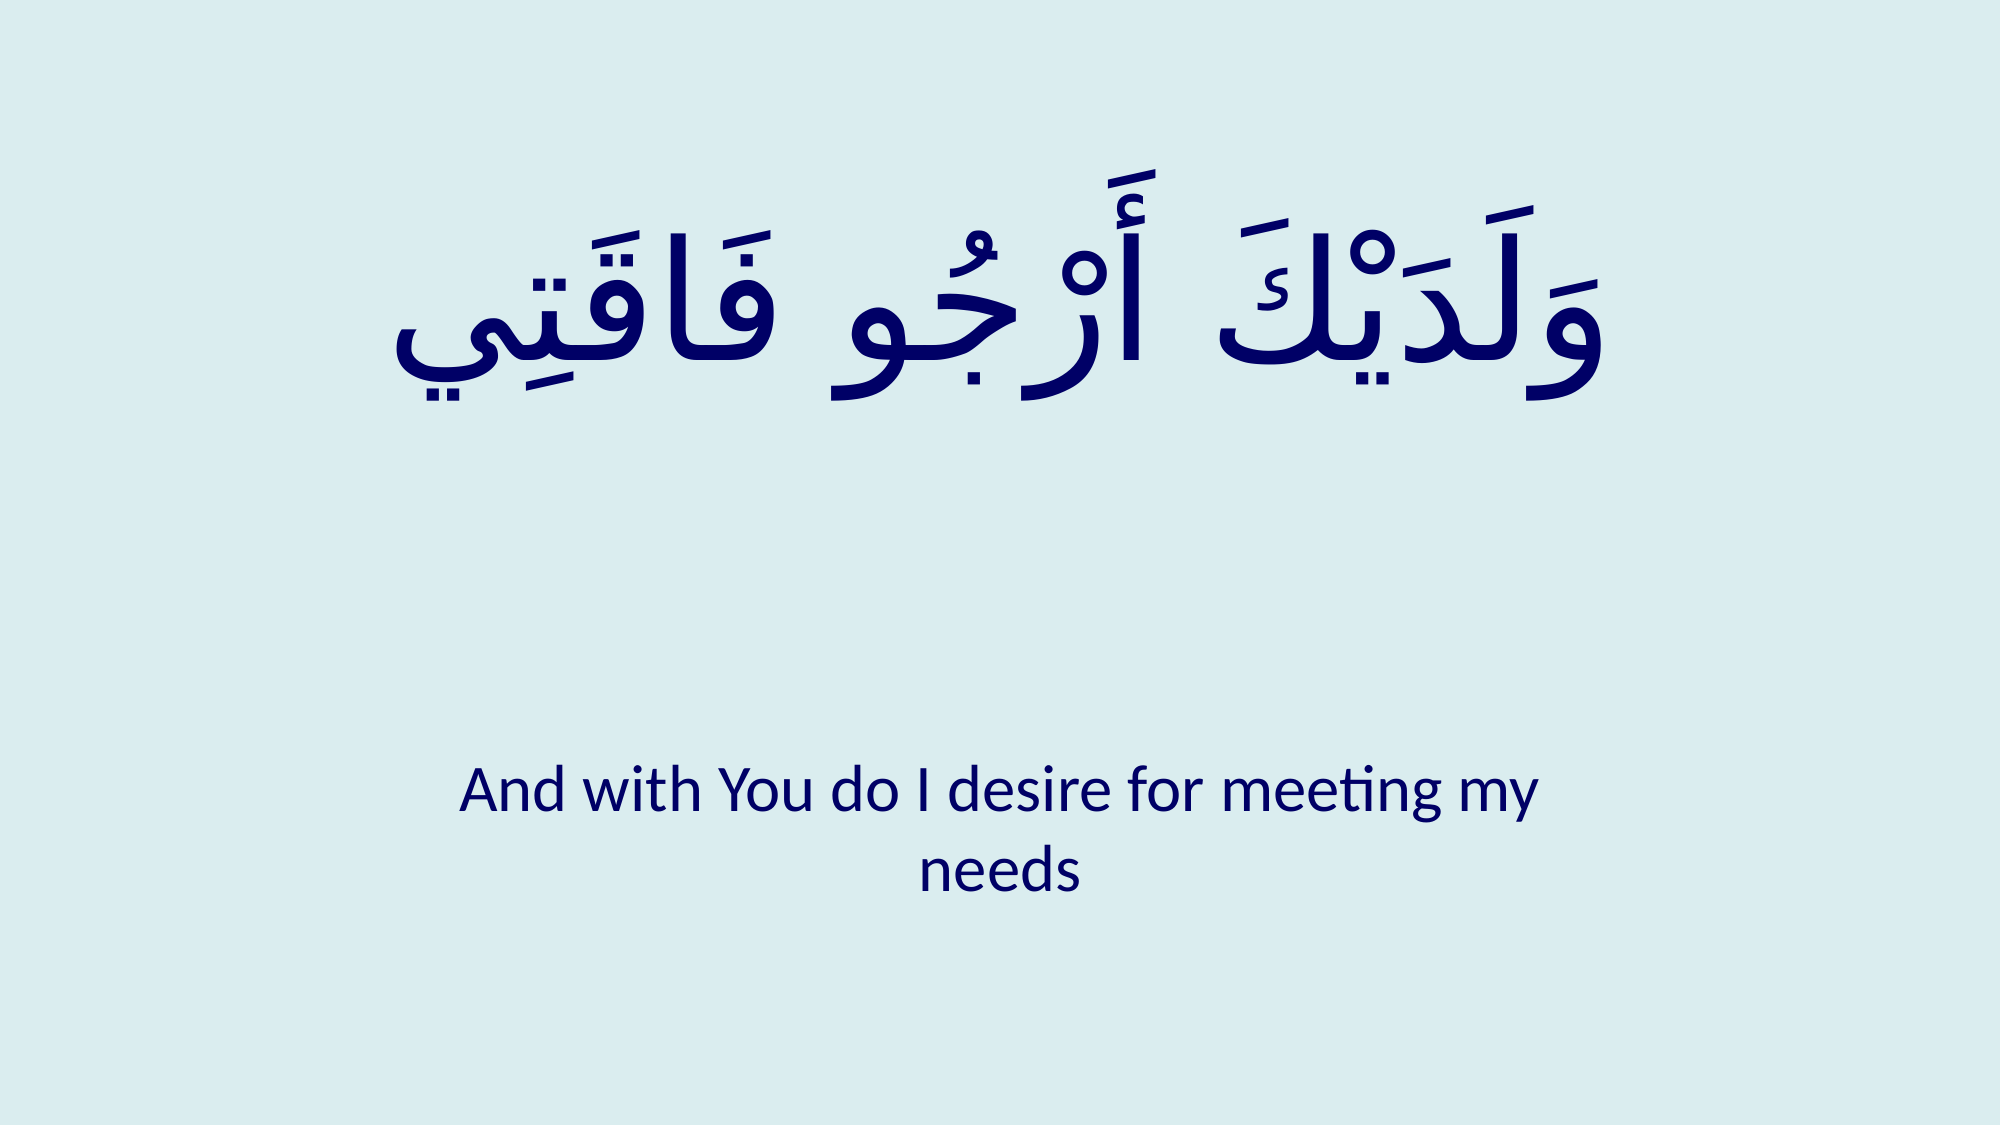

# وَلَدَيْكَ أَرْجُو فَاقَتِي
And with You do I desire for meeting my needs